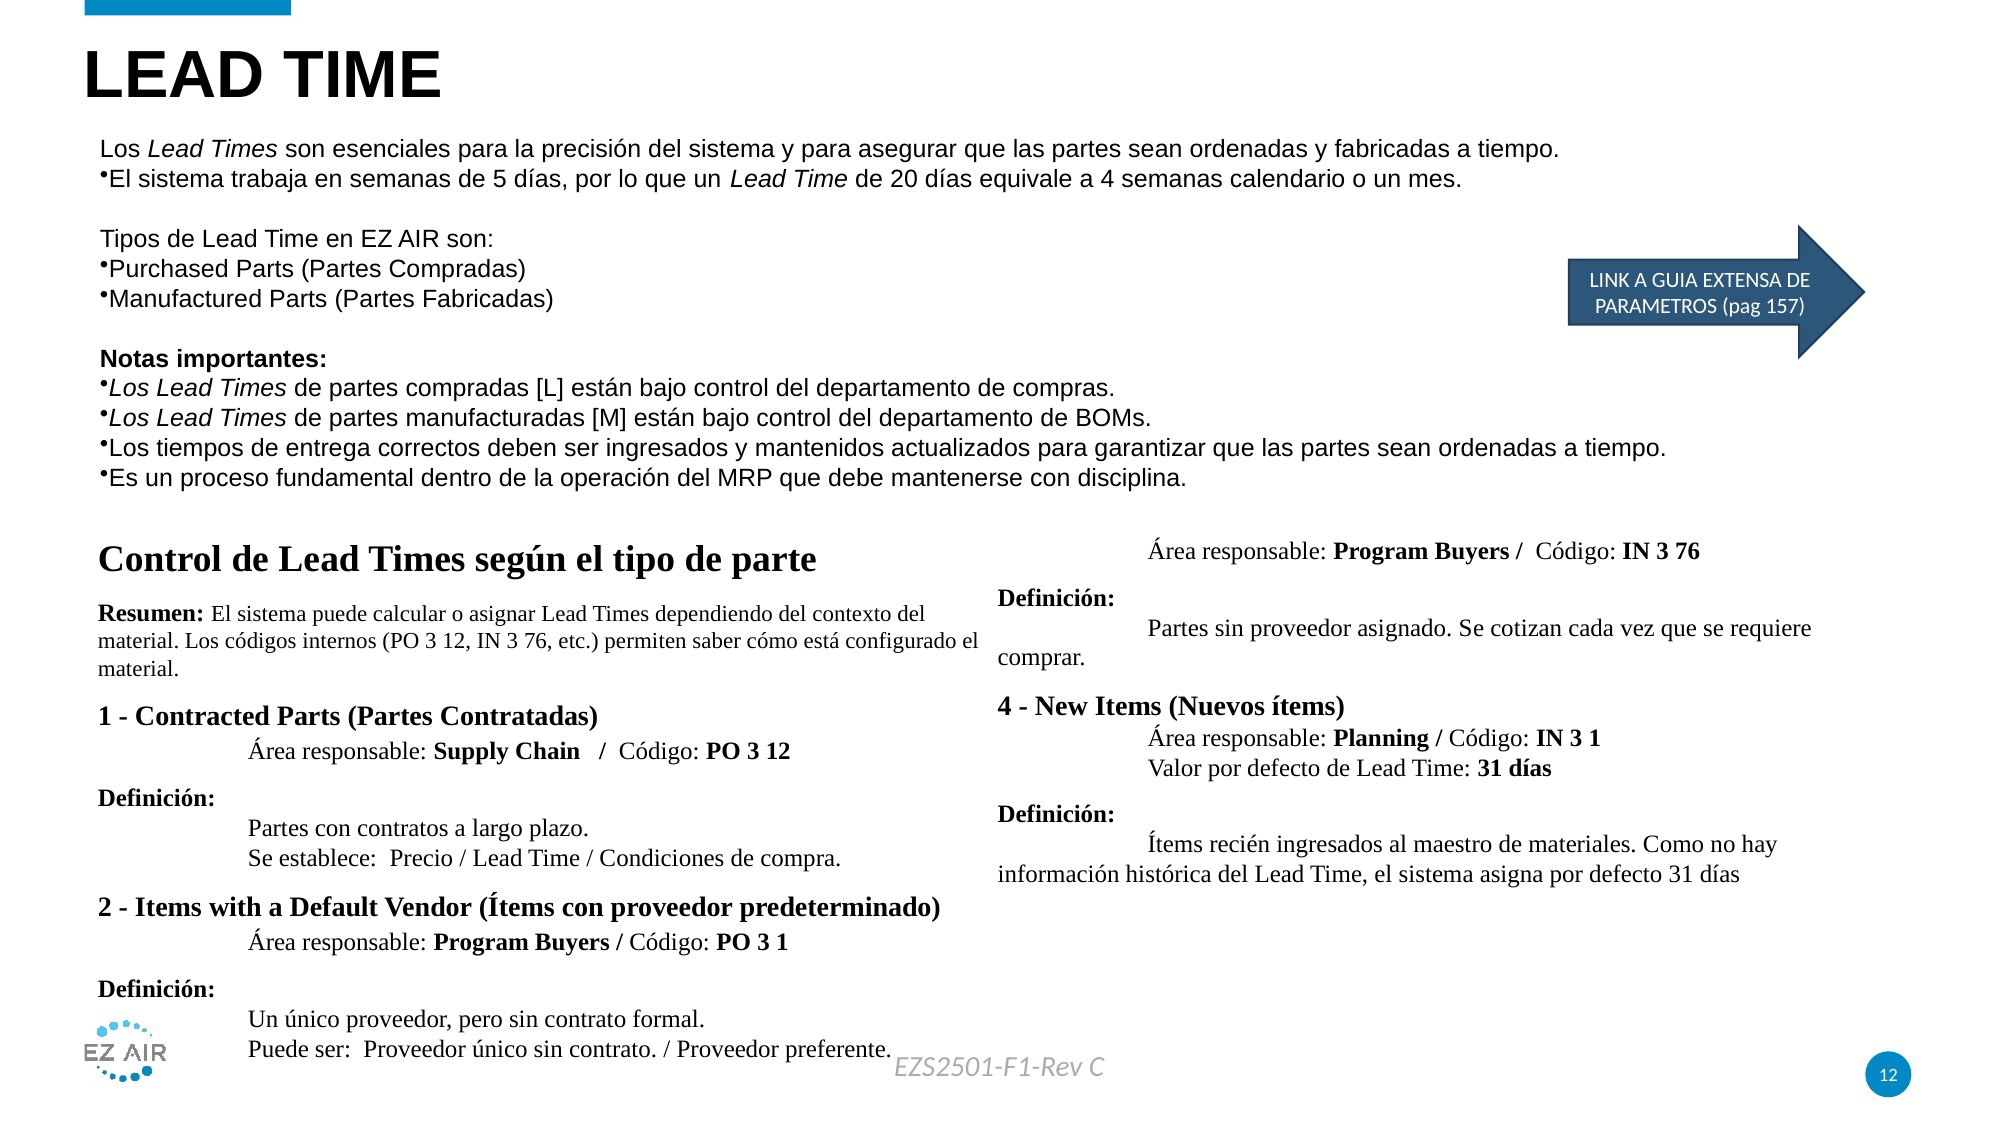

# LEAD TIME
Los Lead Times son esenciales para la precisión del sistema y para asegurar que las partes sean ordenadas y fabricadas a tiempo.
El sistema trabaja en semanas de 5 días, por lo que un Lead Time de 20 días equivale a 4 semanas calendario o un mes.

Tipos de Lead Time en EZ AIR son:
Purchased Parts (Partes Compradas)
Manufactured Parts (Partes Fabricadas)

Notas importantes:
Los Lead Times de partes compradas [L] están bajo control del departamento de compras.
Los Lead Times de partes manufacturadas [M] están bajo control del departamento de BOMs.
Los tiempos de entrega correctos deben ser ingresados y mantenidos actualizados para garantizar que las partes sean ordenadas a tiempo.
Es un proceso fundamental dentro de la operación del MRP que debe mantenerse con disciplina.

LINK A GUIA EXTENSA DE PARAMETROS (pag 157)
Control de Lead Times según el tipo de parte
Resumen: El sistema puede calcular o asignar Lead Times dependiendo del contexto del material. Los códigos internos (PO 3 12, IN 3 76, etc.) permiten saber cómo está configurado el material.
1 - Contracted Parts (Partes Contratadas)
	Área responsable: Supply Chain   /  Código: PO 3 12
Definición:
	Partes con contratos a largo plazo.
	Se establece:  Precio / Lead Time / Condiciones de compra.
2 - Items with a Default Vendor (Ítems con proveedor predeterminado)
	Área responsable: Program Buyers / Código: PO 3 1
Definición:
	Un único proveedor, pero sin contrato formal.
	Puede ser:  Proveedor único sin contrato. / Proveedor preferente.

3 - Items without a Default Vendor (Ítems sin proveedor predeterminado)	Área responsable: Program Buyers /  Código: IN 3 76
Definición:
	Partes sin proveedor asignado. Se cotizan cada vez que se requiere comprar.
4 - New Items (Nuevos ítems)
	Área responsable: Planning / Código: IN 3 1
	Valor por defecto de Lead Time: 31 días
Definición:
	Ítems recién ingresados al maestro de materiales. Como no hay información histórica del Lead Time, el sistema asigna por defecto 31 días

12